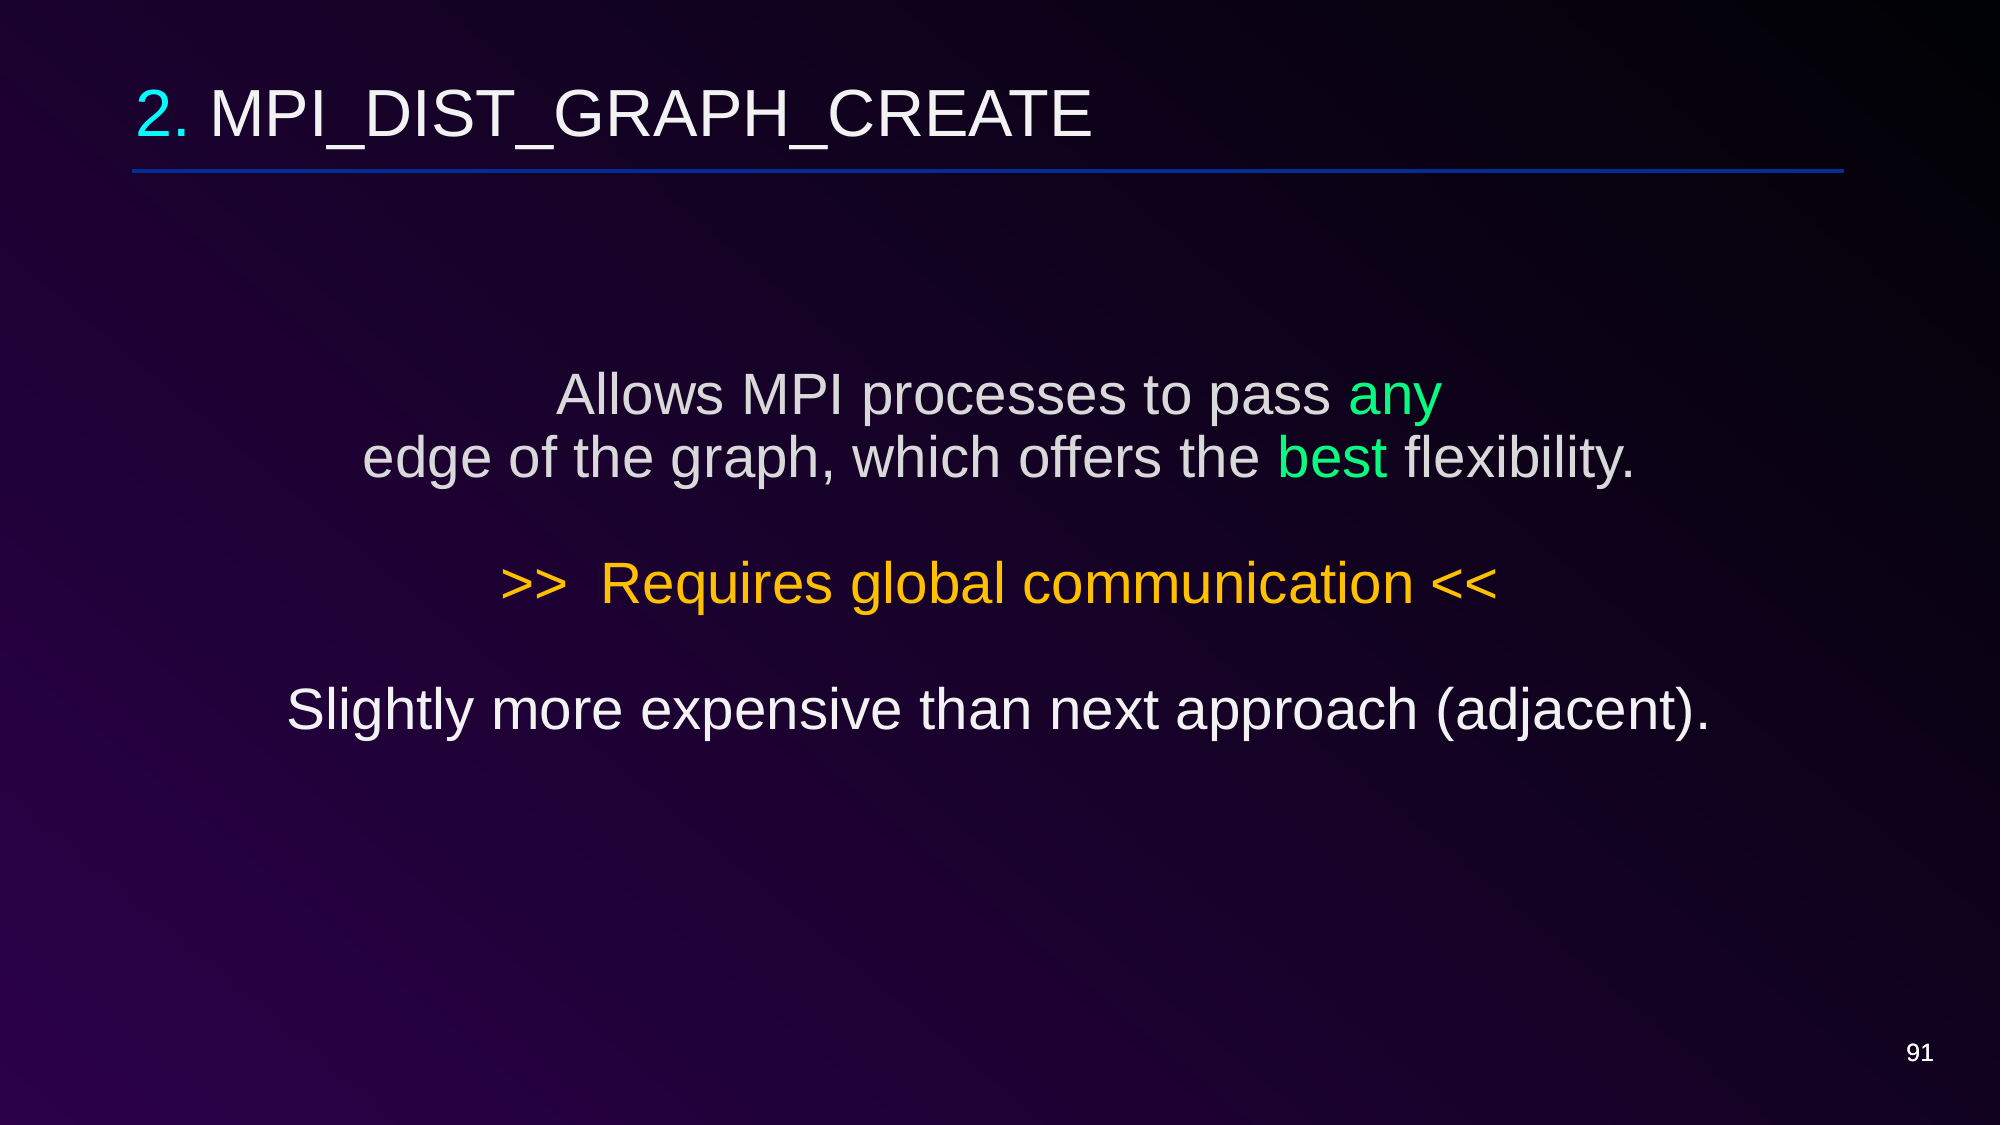

# 2. MPI_Dist_graph_create

Allows MPI processes to pass any
edge of the graph, which offers the best flexibility.

>>  Requires global communication <<

Slightly more expensive than next approach (adjacent).
91
91